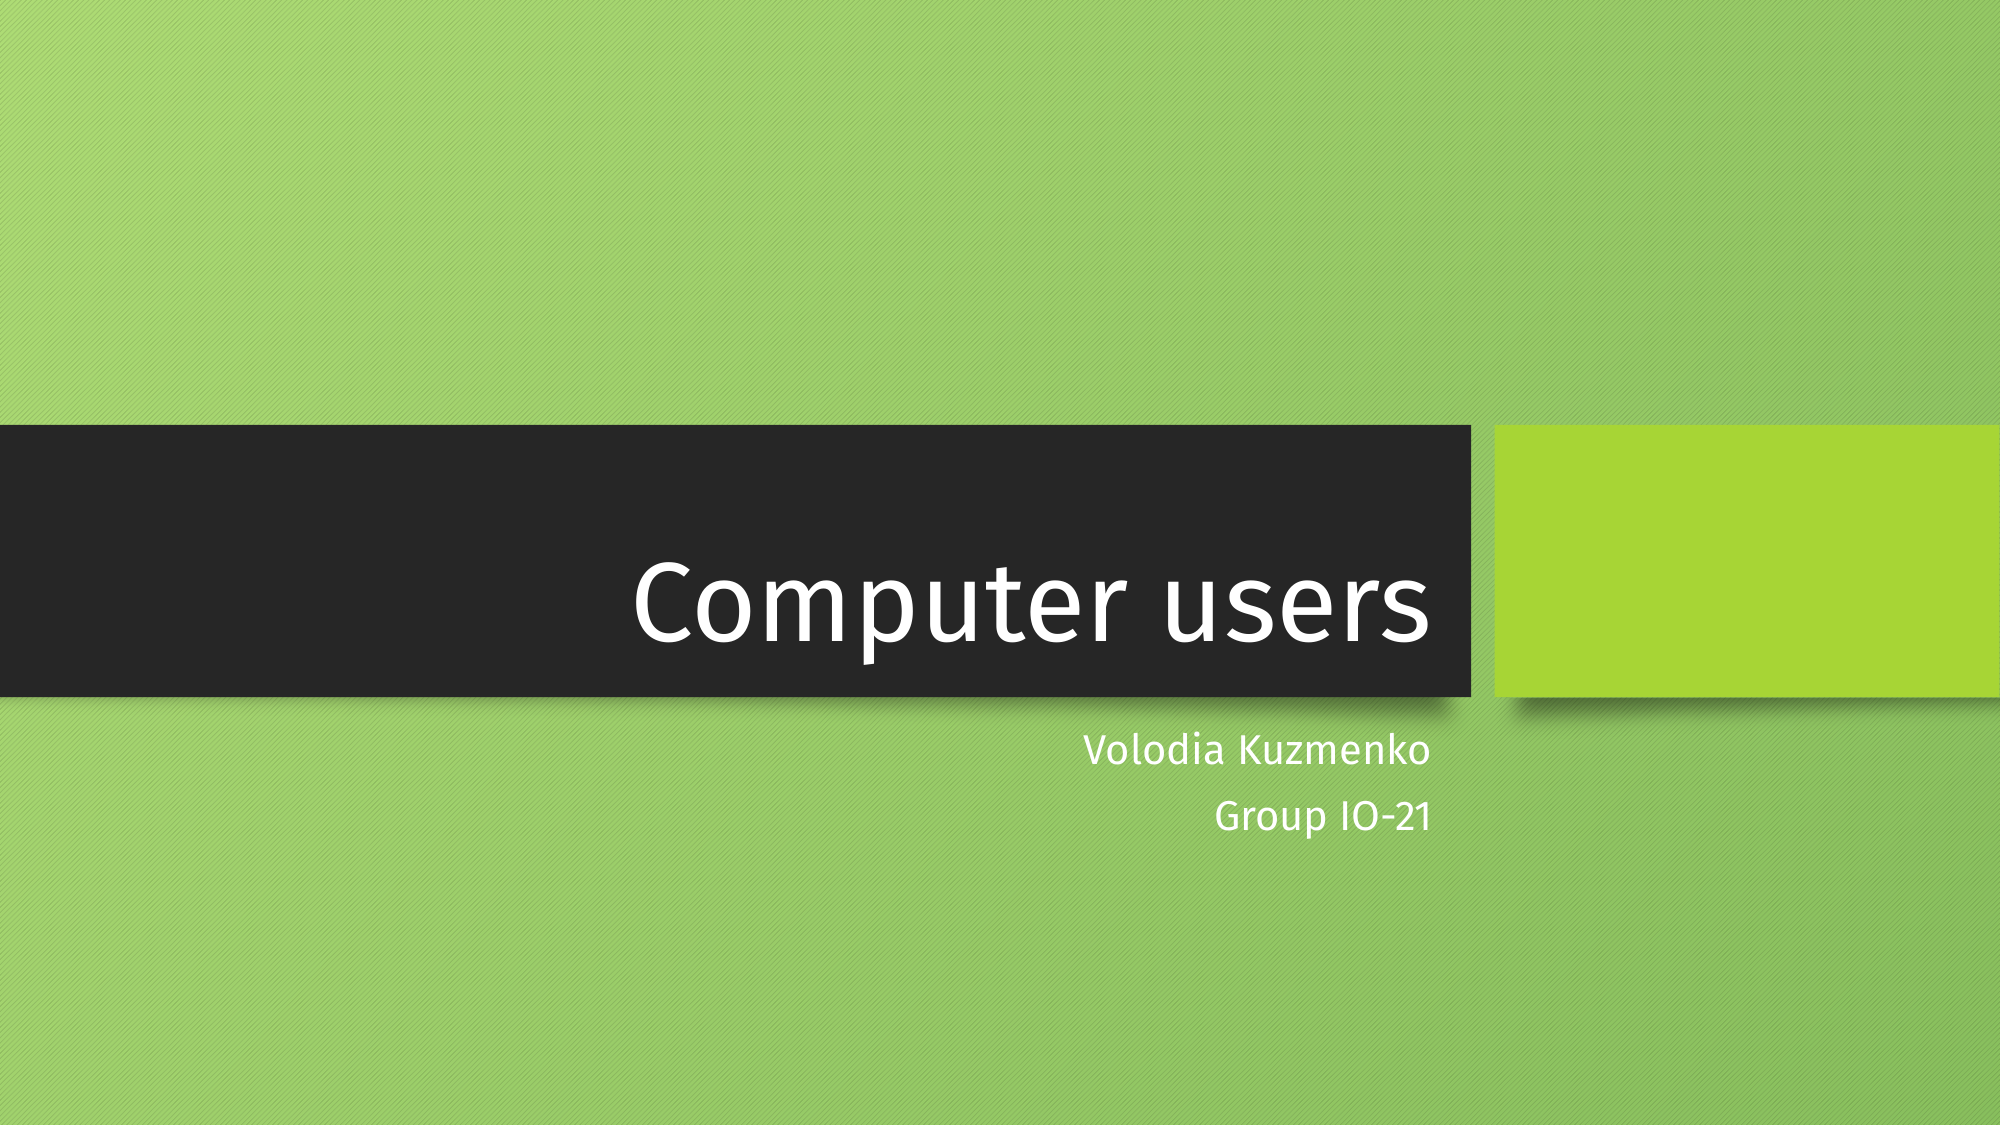

# Computer users
Volodia Kuzmenko
Group IO-21